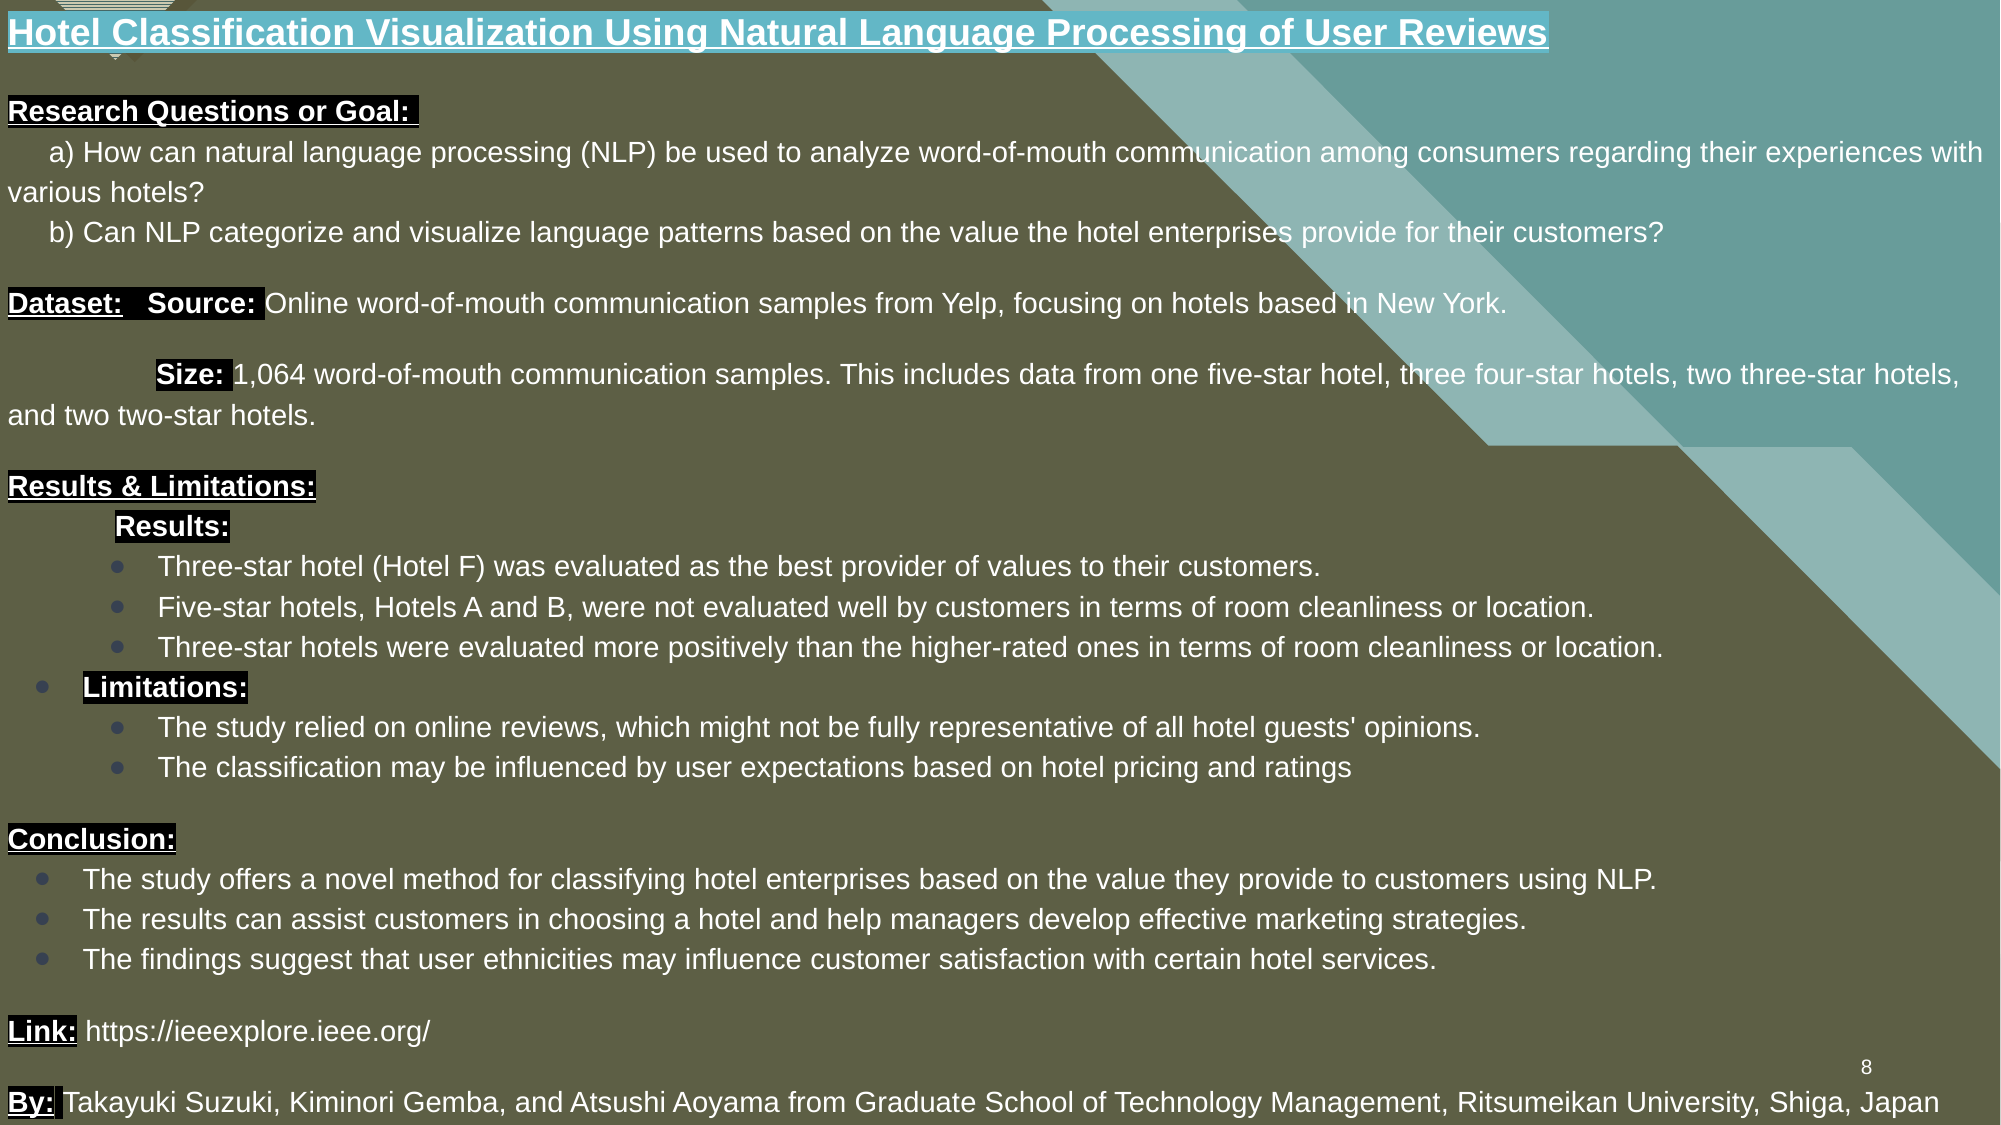

Hotel Classification Visualization Using Natural Language Processing of User Reviews

Research Questions or Goal:
     a) How can natural language processing (NLP) be used to analyze word-of-mouth communication among consumers regarding their experiences with various hotels?
     b) Can NLP categorize and visualize language patterns based on the value the hotel enterprises provide for their customers?
Dataset:   Source: Online word-of-mouth communication samples from Yelp, focusing on hotels based in New York.
                  Size: 1,064 word-of-mouth communication samples. This includes data from one five-star hotel, three four-star hotels, two three-star hotels, and two two-star hotels.
Results & Limitations:
             Results:
Three-star hotel (Hotel F) was evaluated as the best provider of values to their customers.
Five-star hotels, Hotels A and B, were not evaluated well by customers in terms of room cleanliness or location.
Three-star hotels were evaluated more positively than the higher-rated ones in terms of room cleanliness or location.
Limitations:
The study relied on online reviews, which might not be fully representative of all hotel guests' opinions.
The classification may be influenced by user expectations based on hotel pricing and ratings
Conclusion:
The study offers a novel method for classifying hotel enterprises based on the value they provide to customers using NLP.
The results can assist customers in choosing a hotel and help managers develop effective marketing strategies.
The findings suggest that user ethnicities may influence customer satisfaction with certain hotel services.
Link: https://ieeexplore.ieee.org/
By: Takayuki Suzuki, Kiminori Gemba, and Atsushi Aoyama from Graduate School of Technology Management, Ritsumeikan University, Shiga, Japan

8